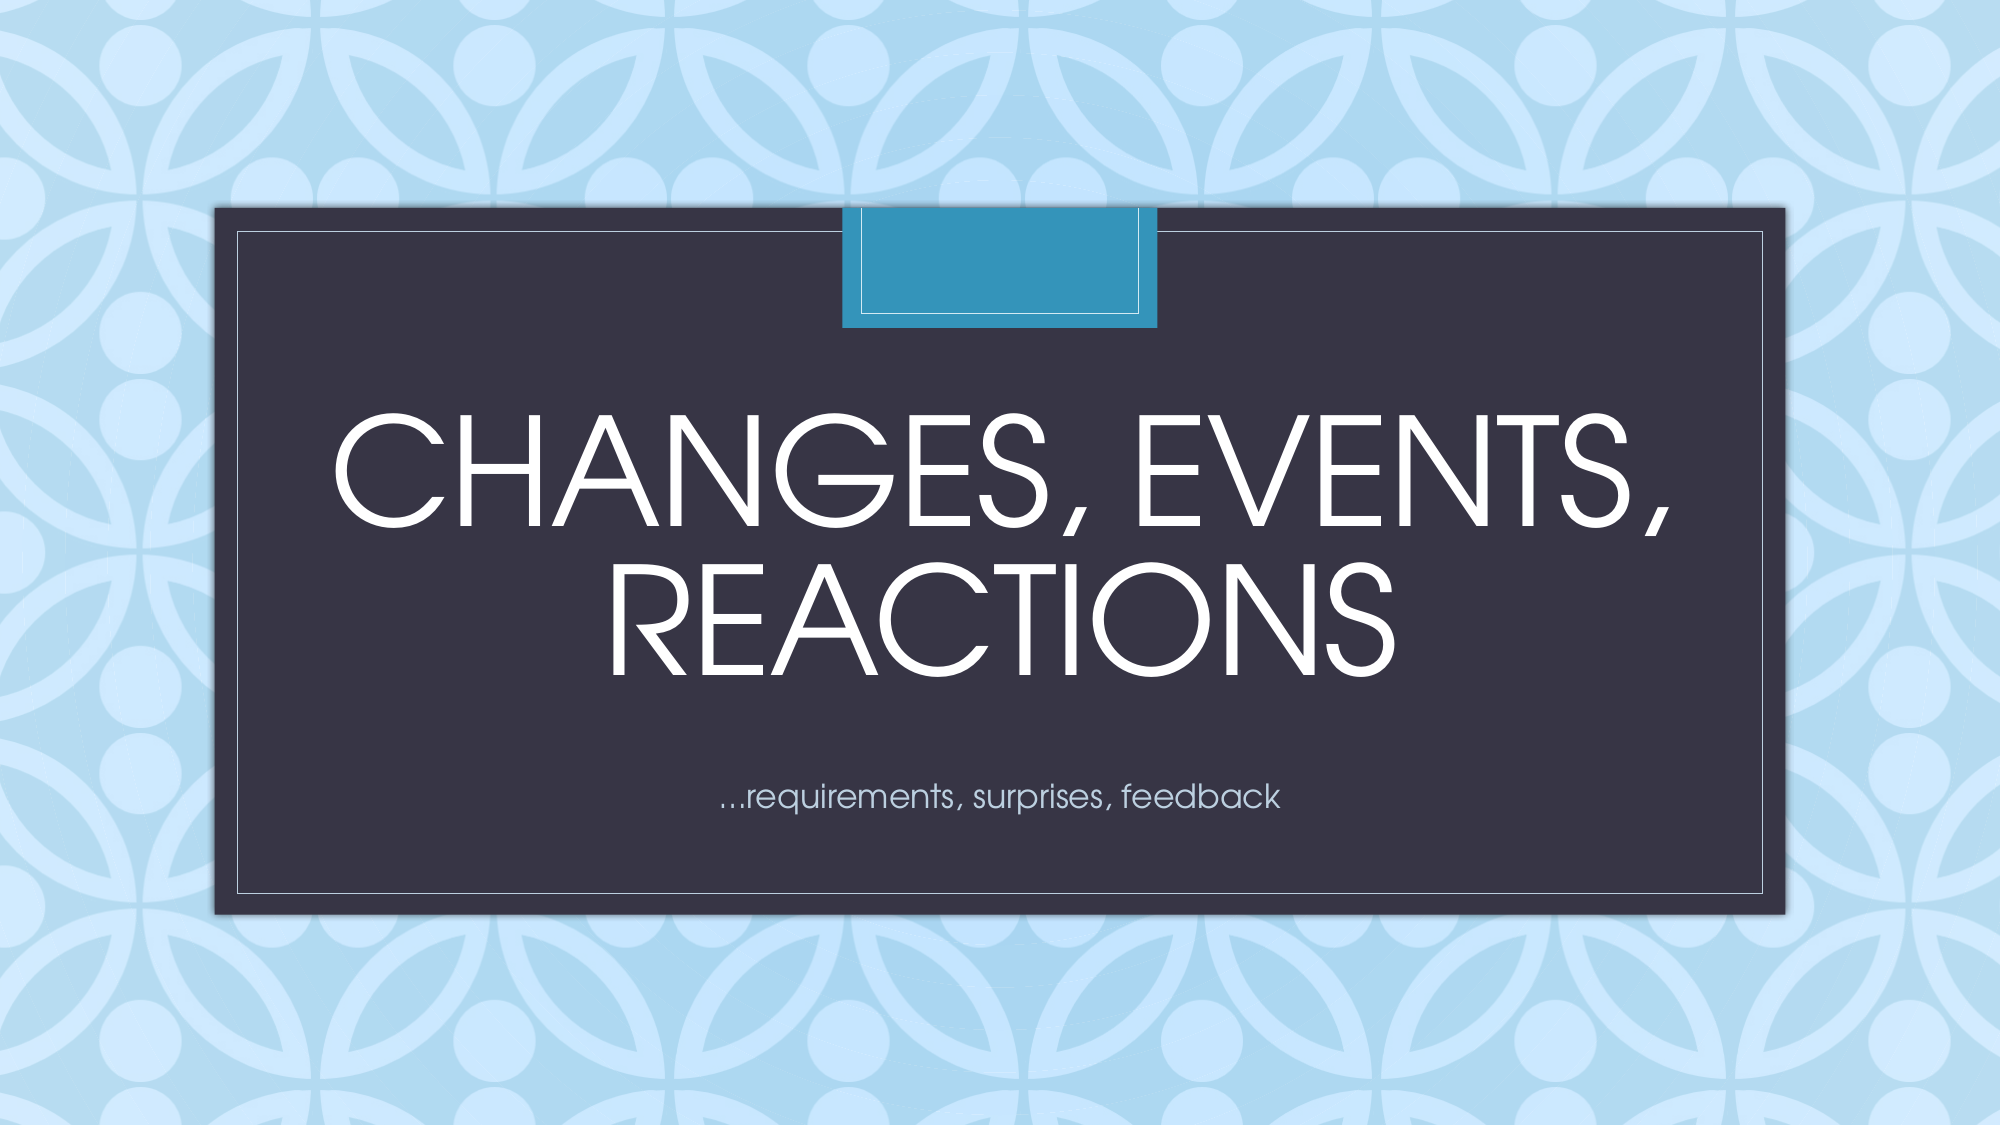

# Changes, events, reactions
…requirements, surprises, feedback